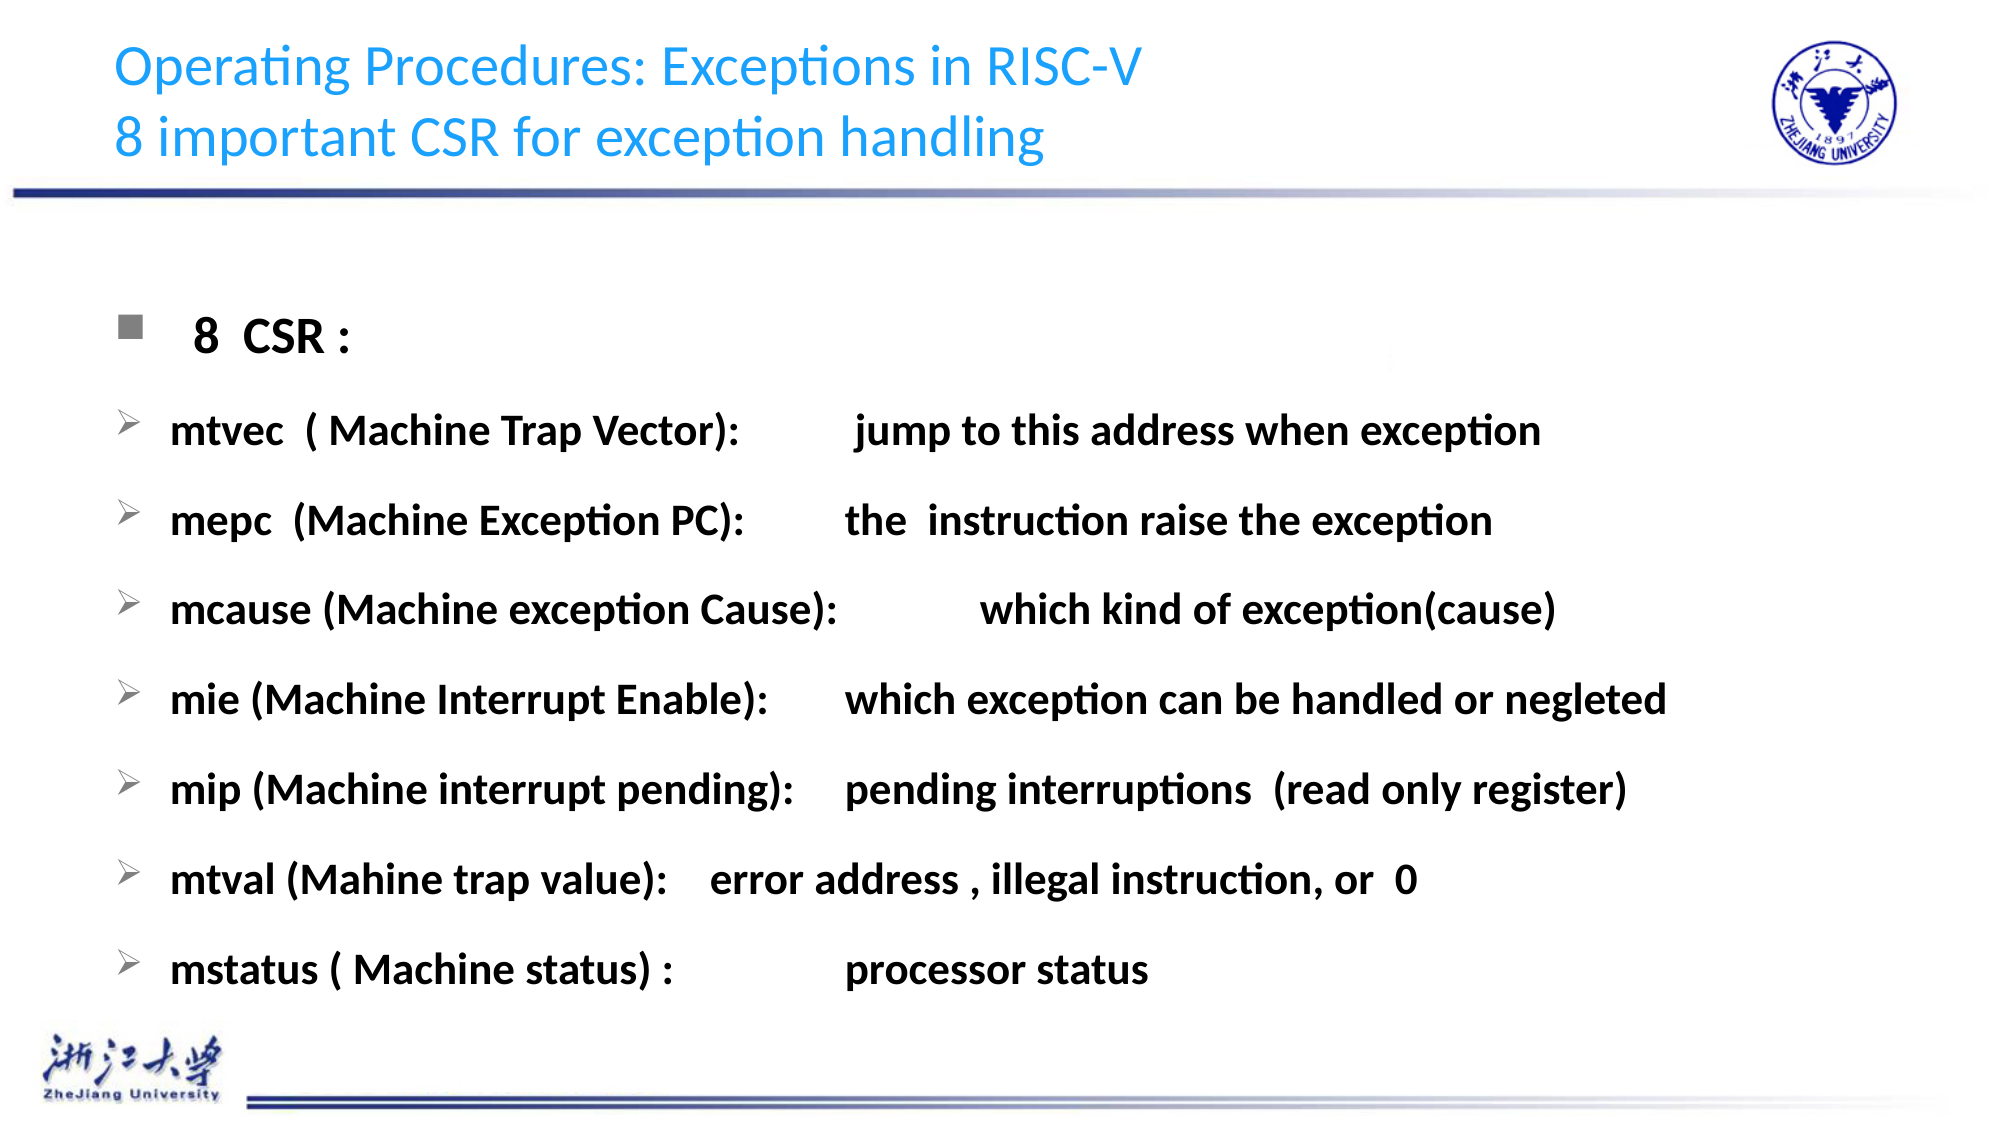

# Operating Procedures: Exceptions in RISC-V 8 important CSR for exception handling
  8  CSR :
mtvec  ( Machine Trap Vector): 	 jump to this address when exception
mepc  (Machine Exception PC):  	the  instruction raise the exception
mcause (Machine exception Cause):  	which kind of exception(cause)
mie (Machine Interrupt Enable):  	which exception can be handled or negleted
mip (Machine interrupt pending): 	pending interruptions  (read only register)
mtval (Mahine trap value): 	error address , illegal instruction, or  0
mstatus ( Machine status) : 		processor status